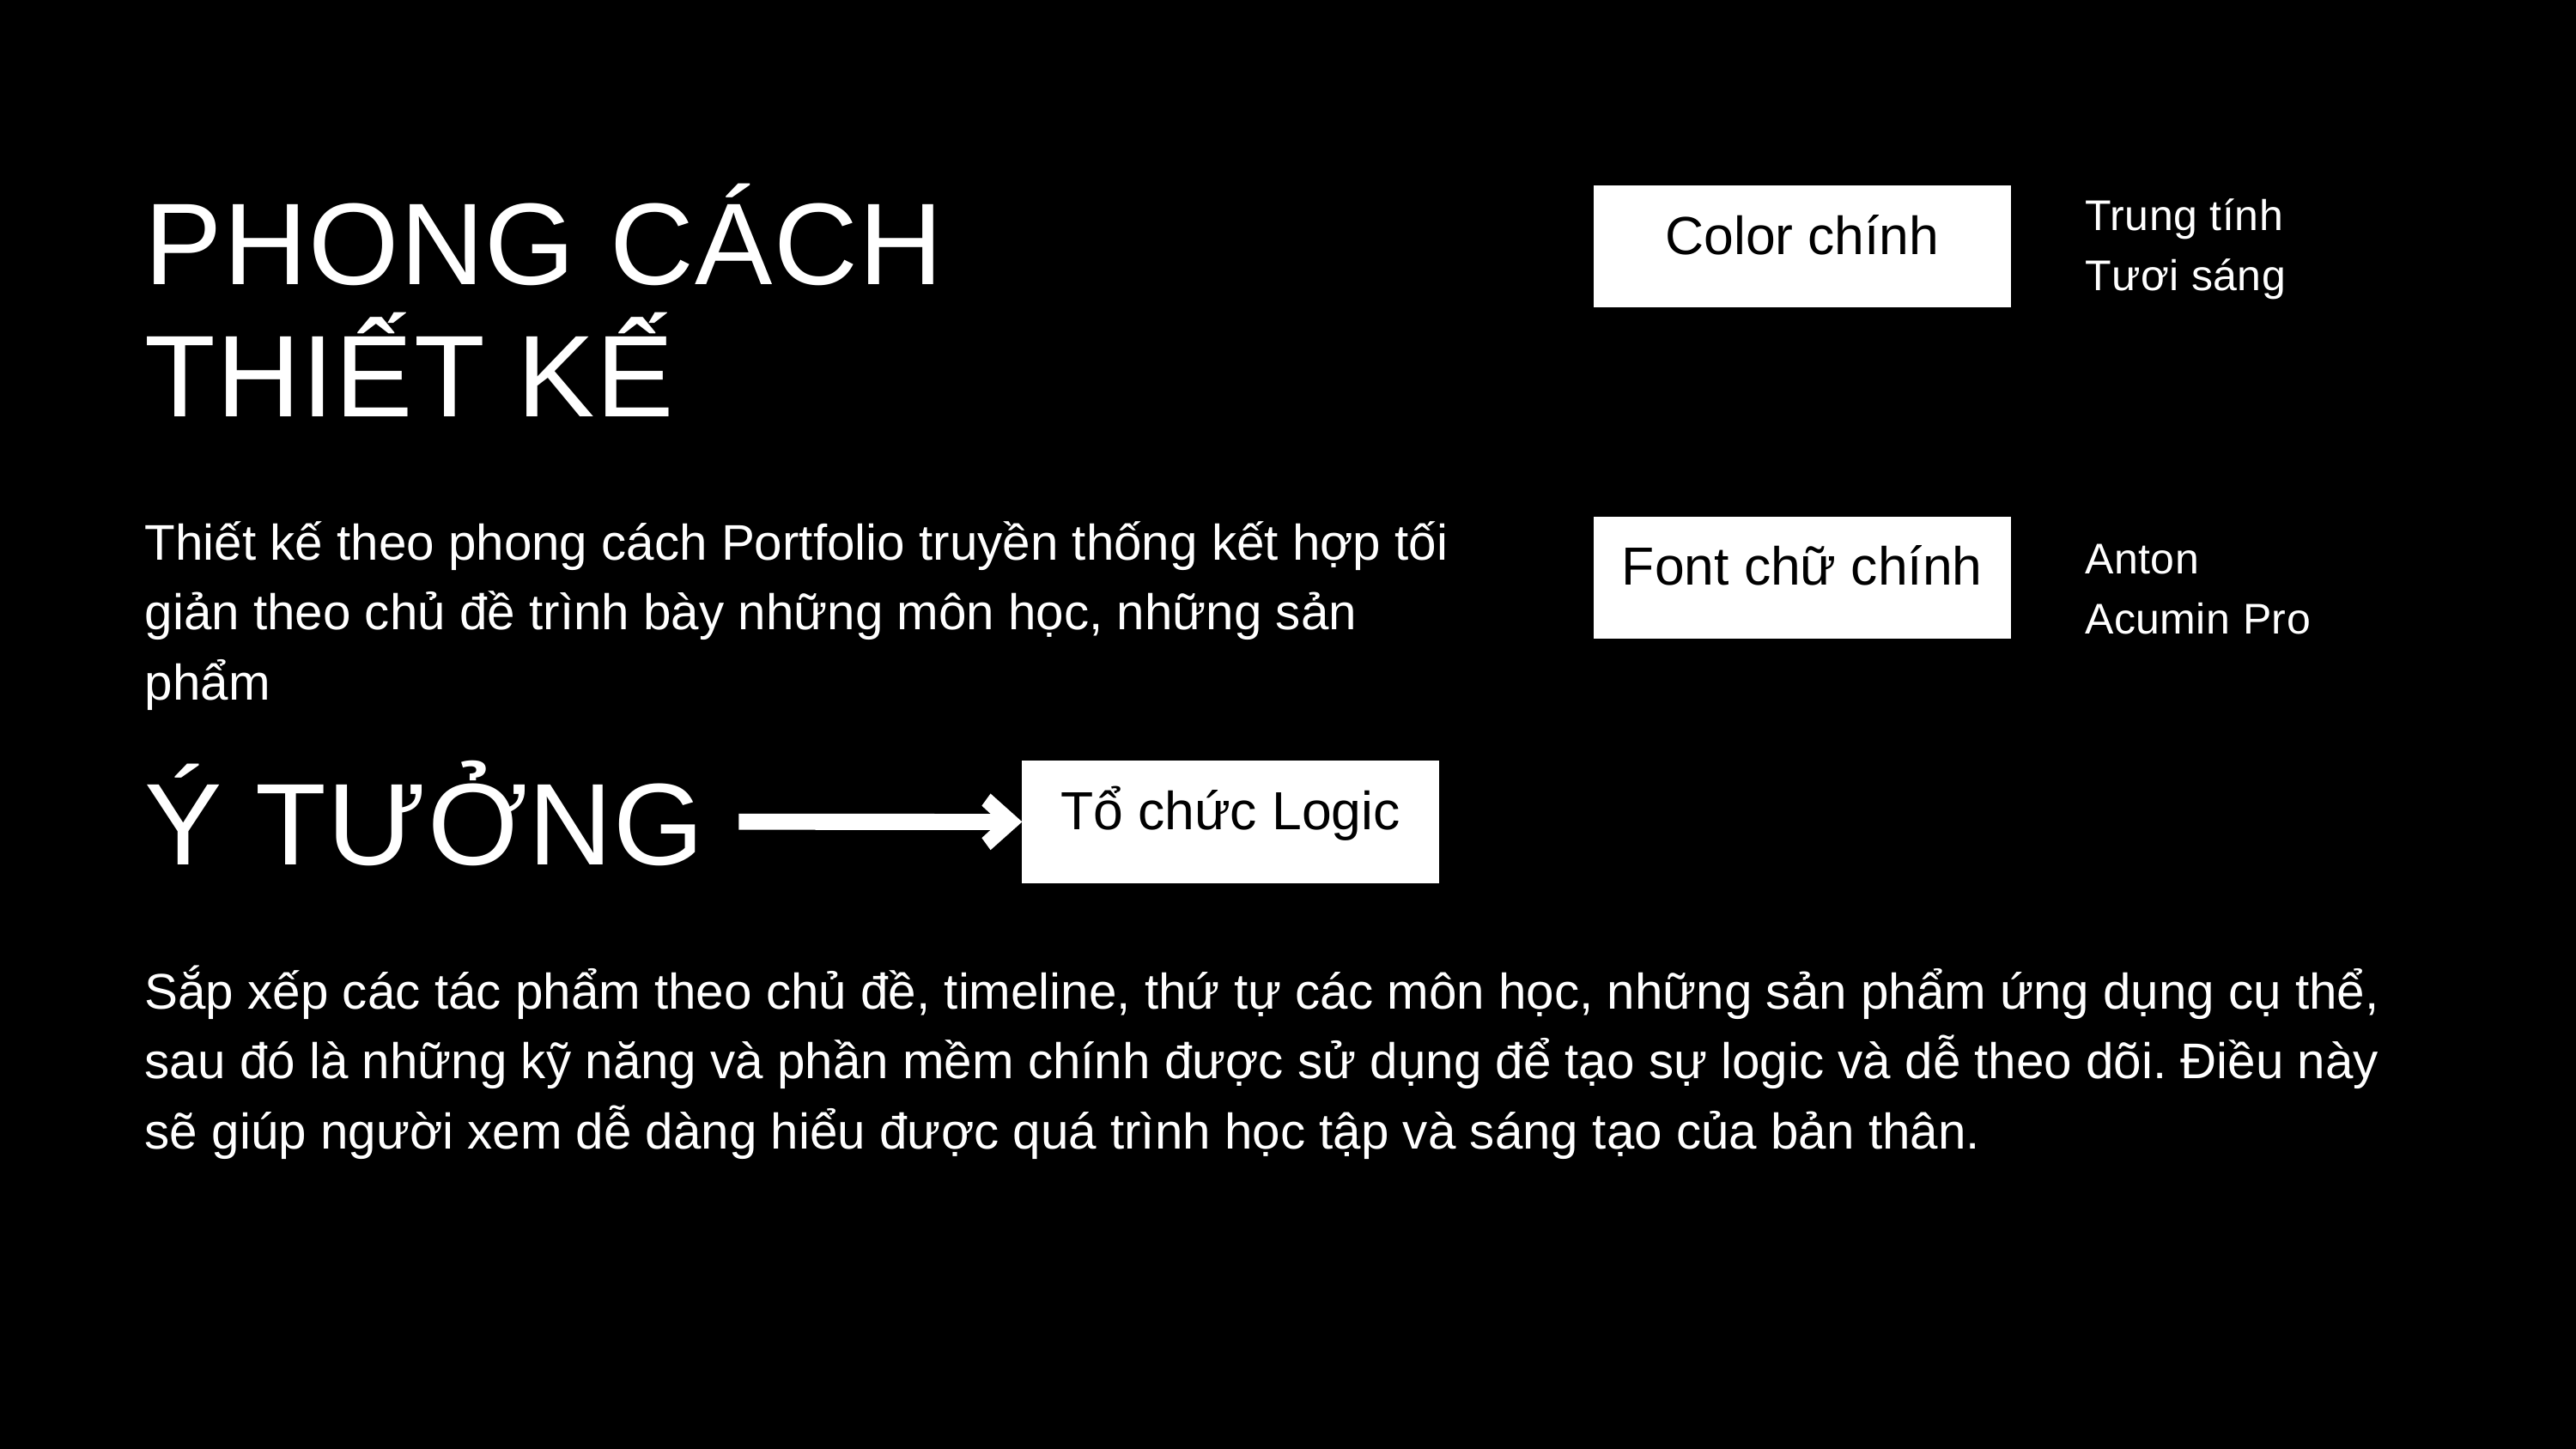

PHONG CÁCH THIẾT KẾ
Trung tính
Tươi sáng

Color chính
Thiết kế theo phong cách Portfolio truyền thống kết hợp tối giản theo chủ đề trình bày những môn học, những sản phẩm

Font chữ chính
Anton
Acumin Pro
Ý TƯỞNG

Tổ chức Logic

Sắp xếp các tác phẩm theo chủ đề, timeline, thứ tự các môn học, những sản phẩm ứng dụng cụ thể, sau đó là những kỹ năng và phần mềm chính được sử dụng để tạo sự logic và dễ theo dõi. Điều này sẽ giúp người xem dễ dàng hiểu được quá trình học tập và sáng tạo của bản thân.